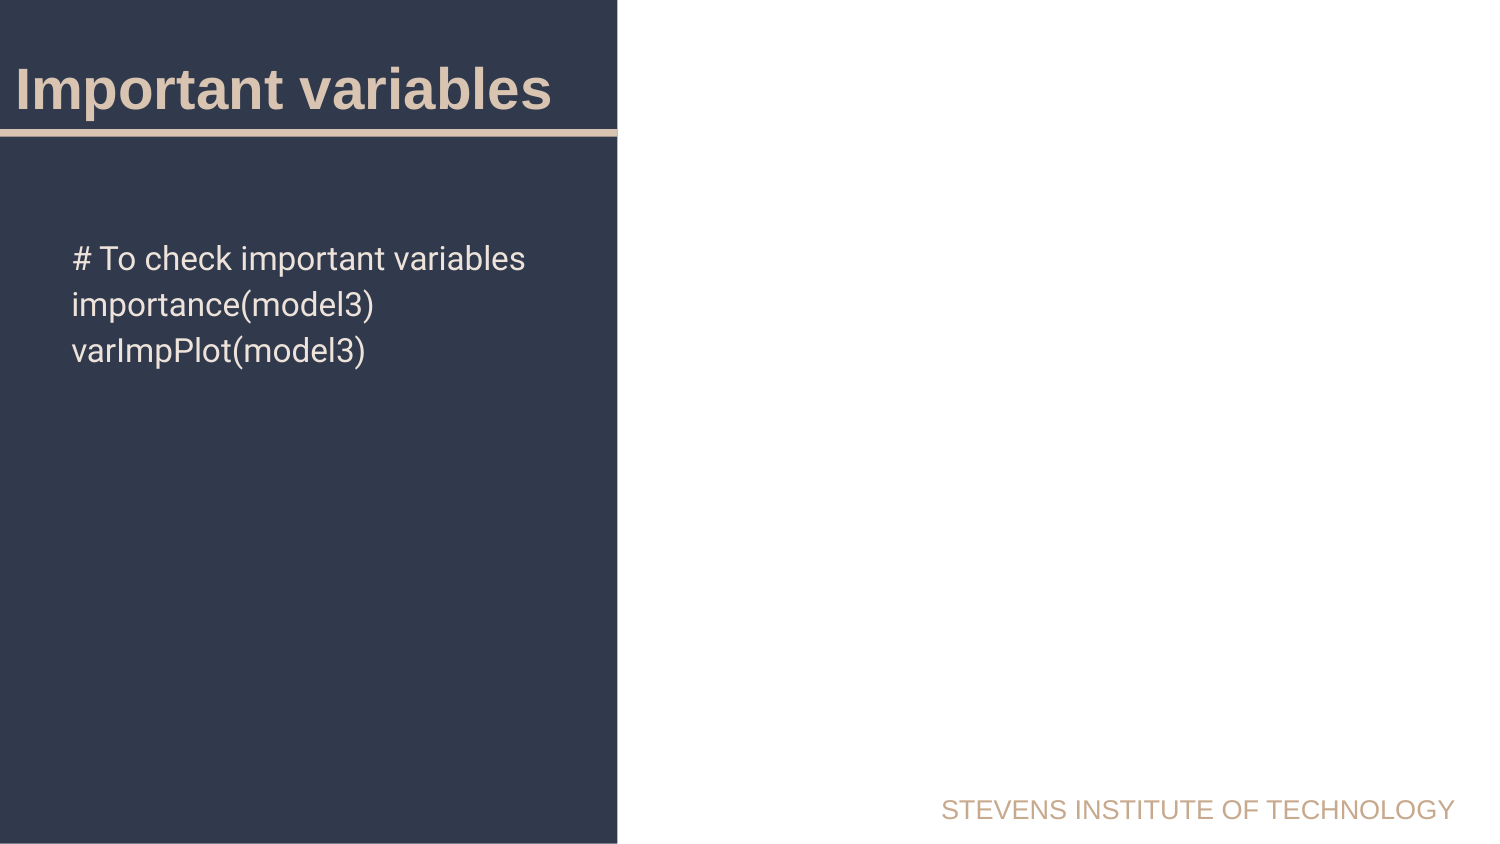

# Important variables

# To check important variables
importance(model3)
varImpPlot(model3)
STEVENS INSTITUTE OF TECHNOLOGY